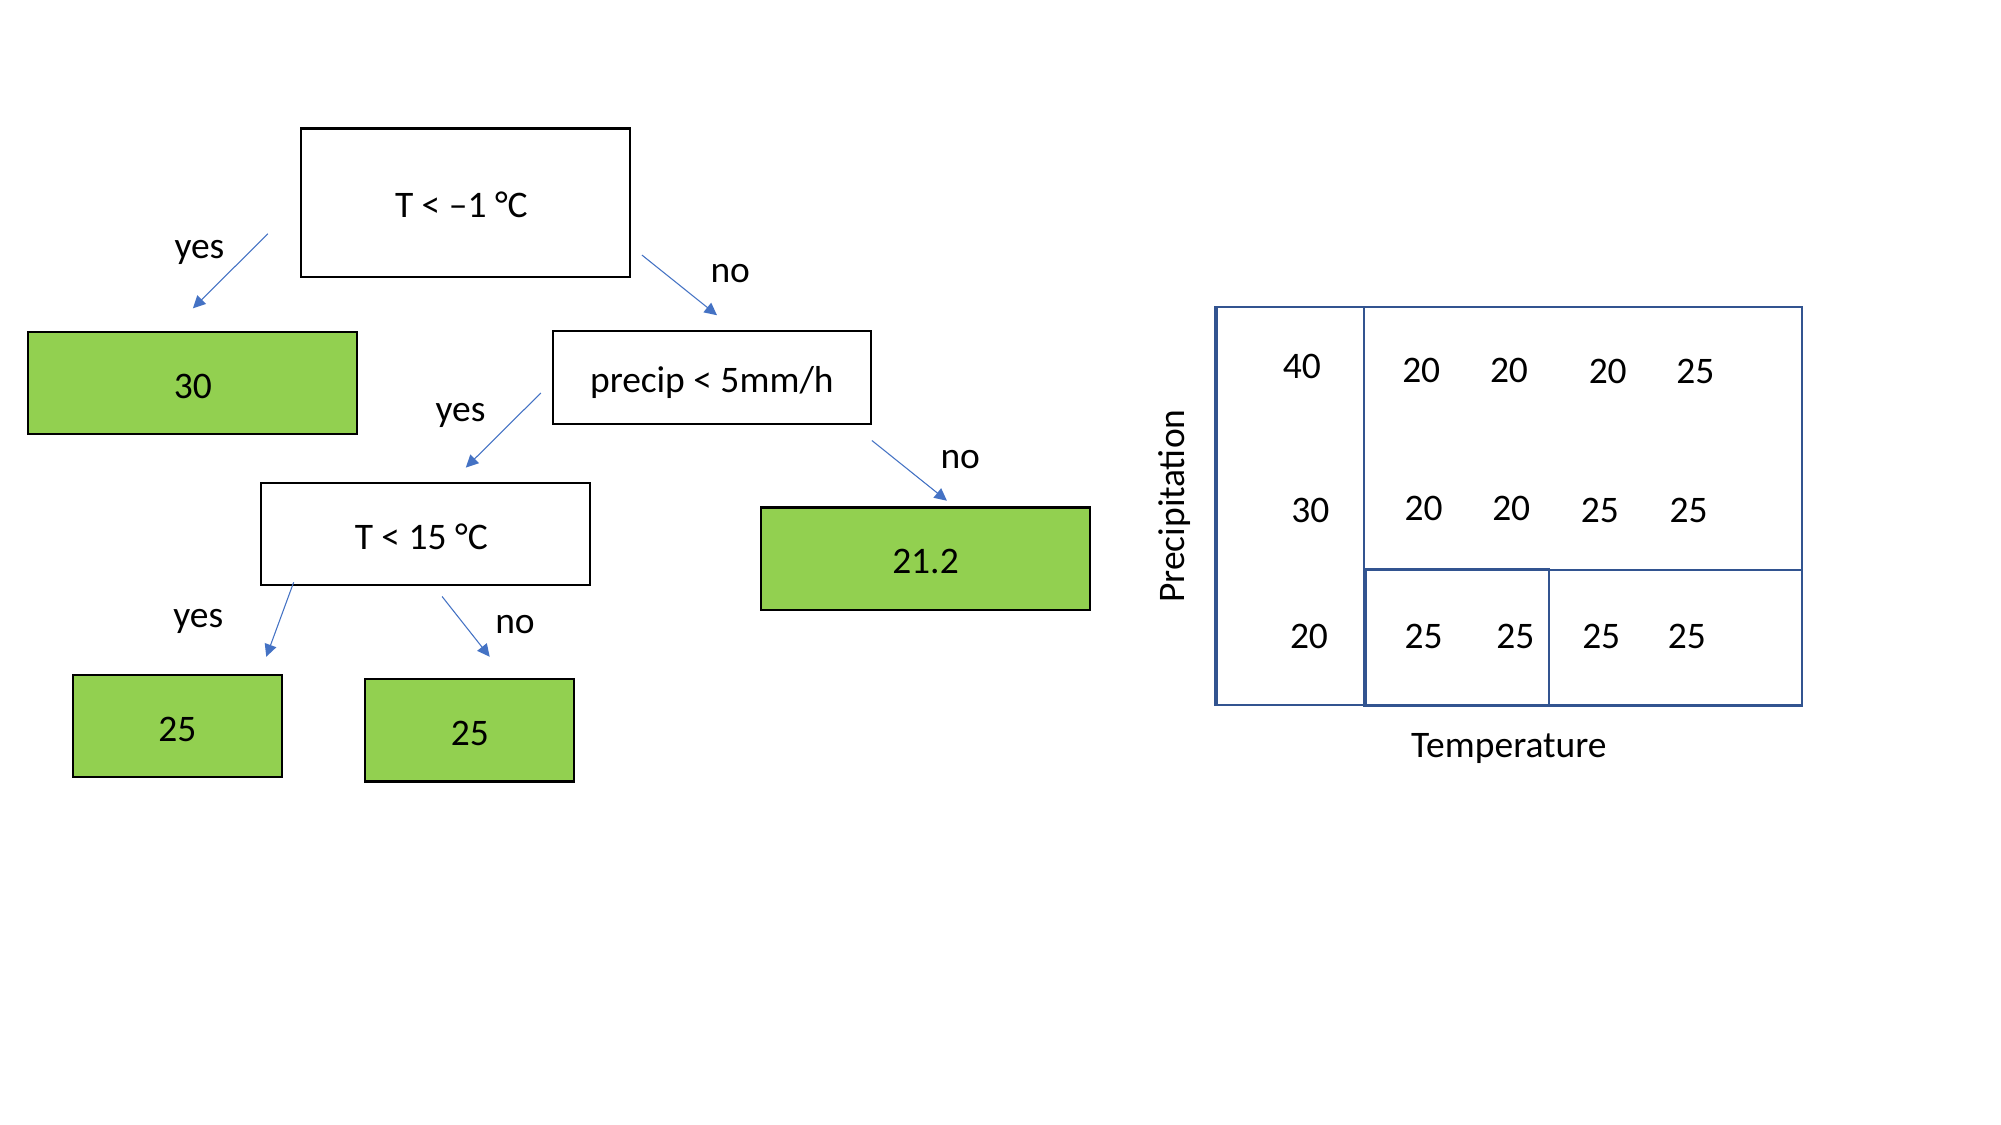

#

T < –1 °C
yes
no

precip < 5mm/h
30
40
20
20
20
25
yes
no
Precipitation
20
20
25
25
30
T < 15 °C
21.2

yes
no
20
25
25
25
25
25
25
Temperature